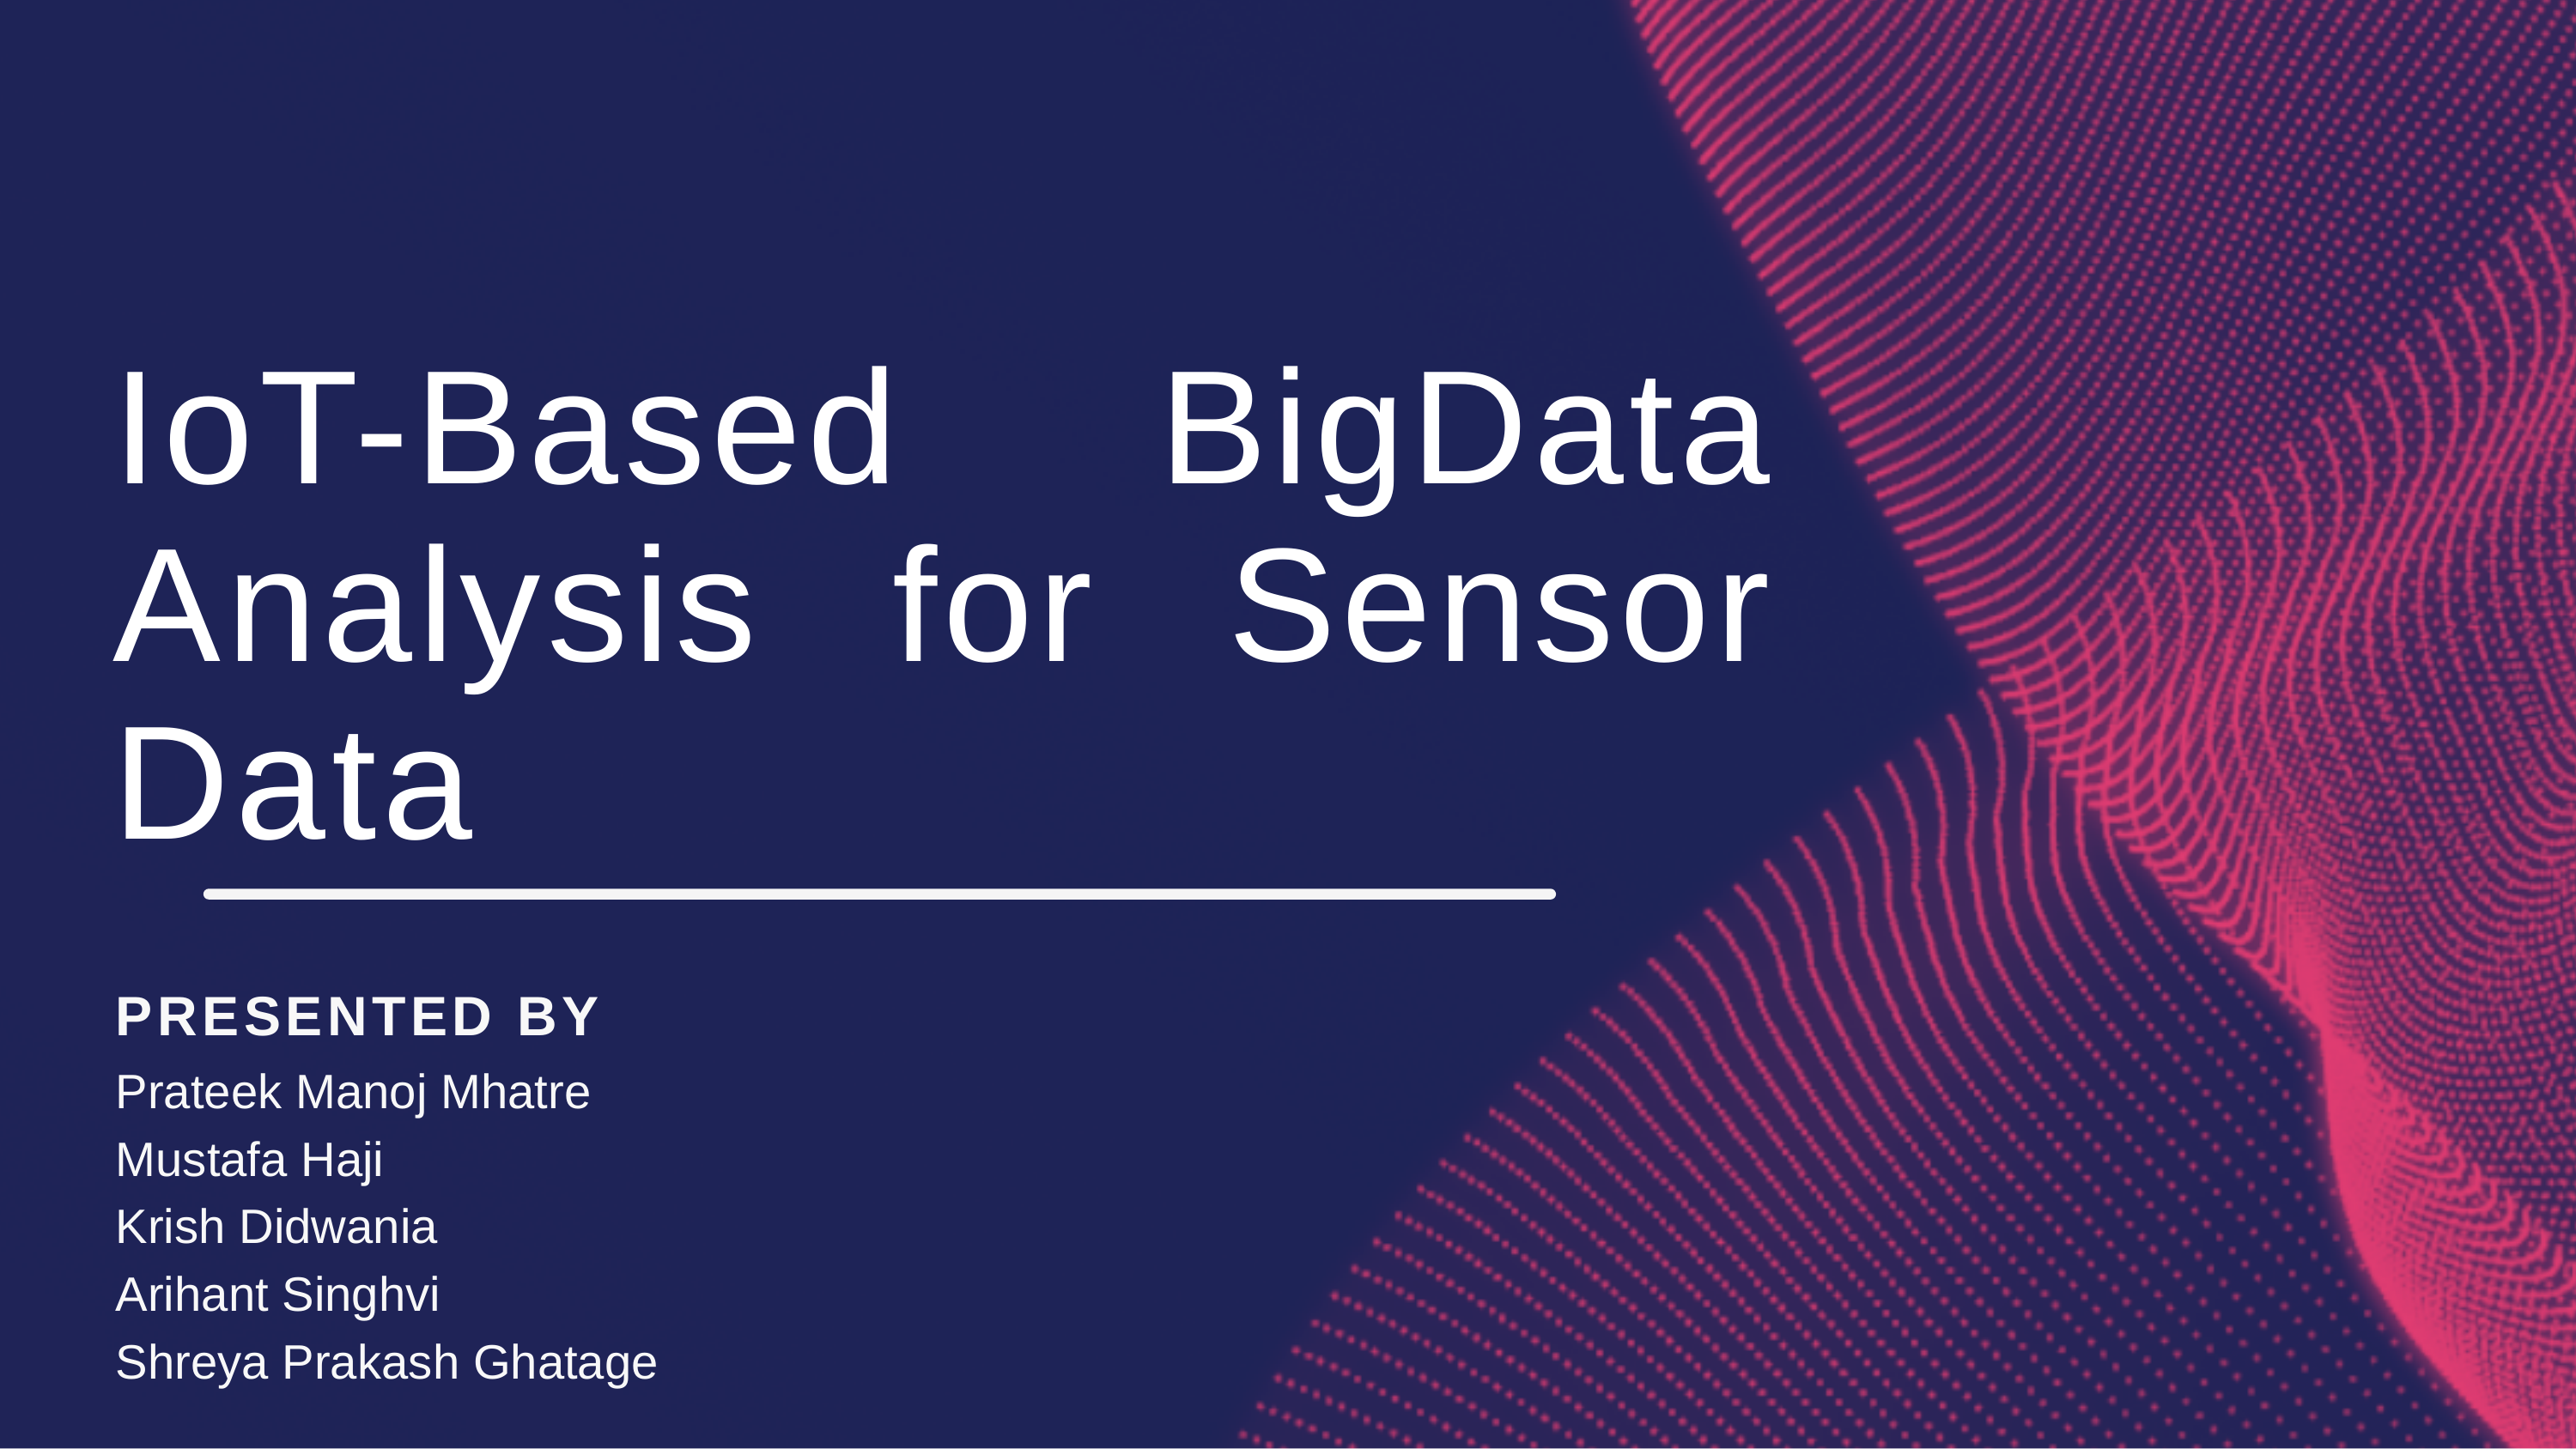

IoT-Based BigData Analysis for Sensor Data

PRESENTED BY
Prateek Manoj Mhatre Mustafa Haji
Krish Didwania
Arihant Singhvi
Shreya Prakash Ghatage